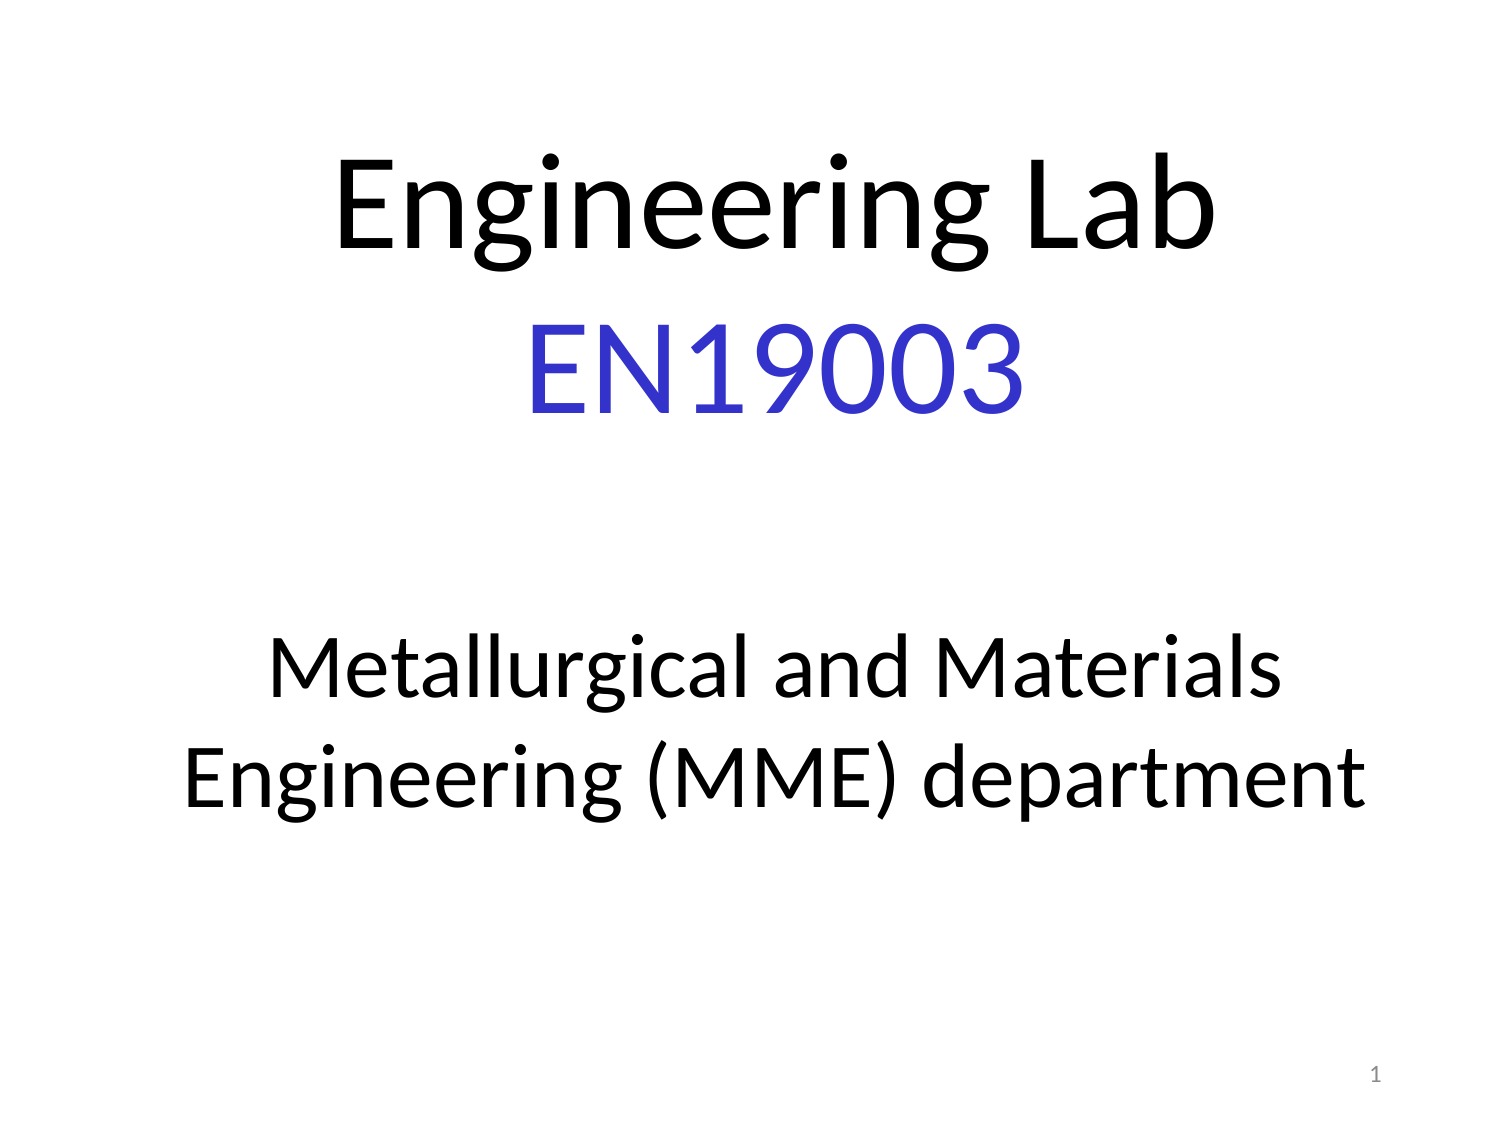

Engineering Lab
EN19003

Metallurgical and Materials Engineering (MME) department
1